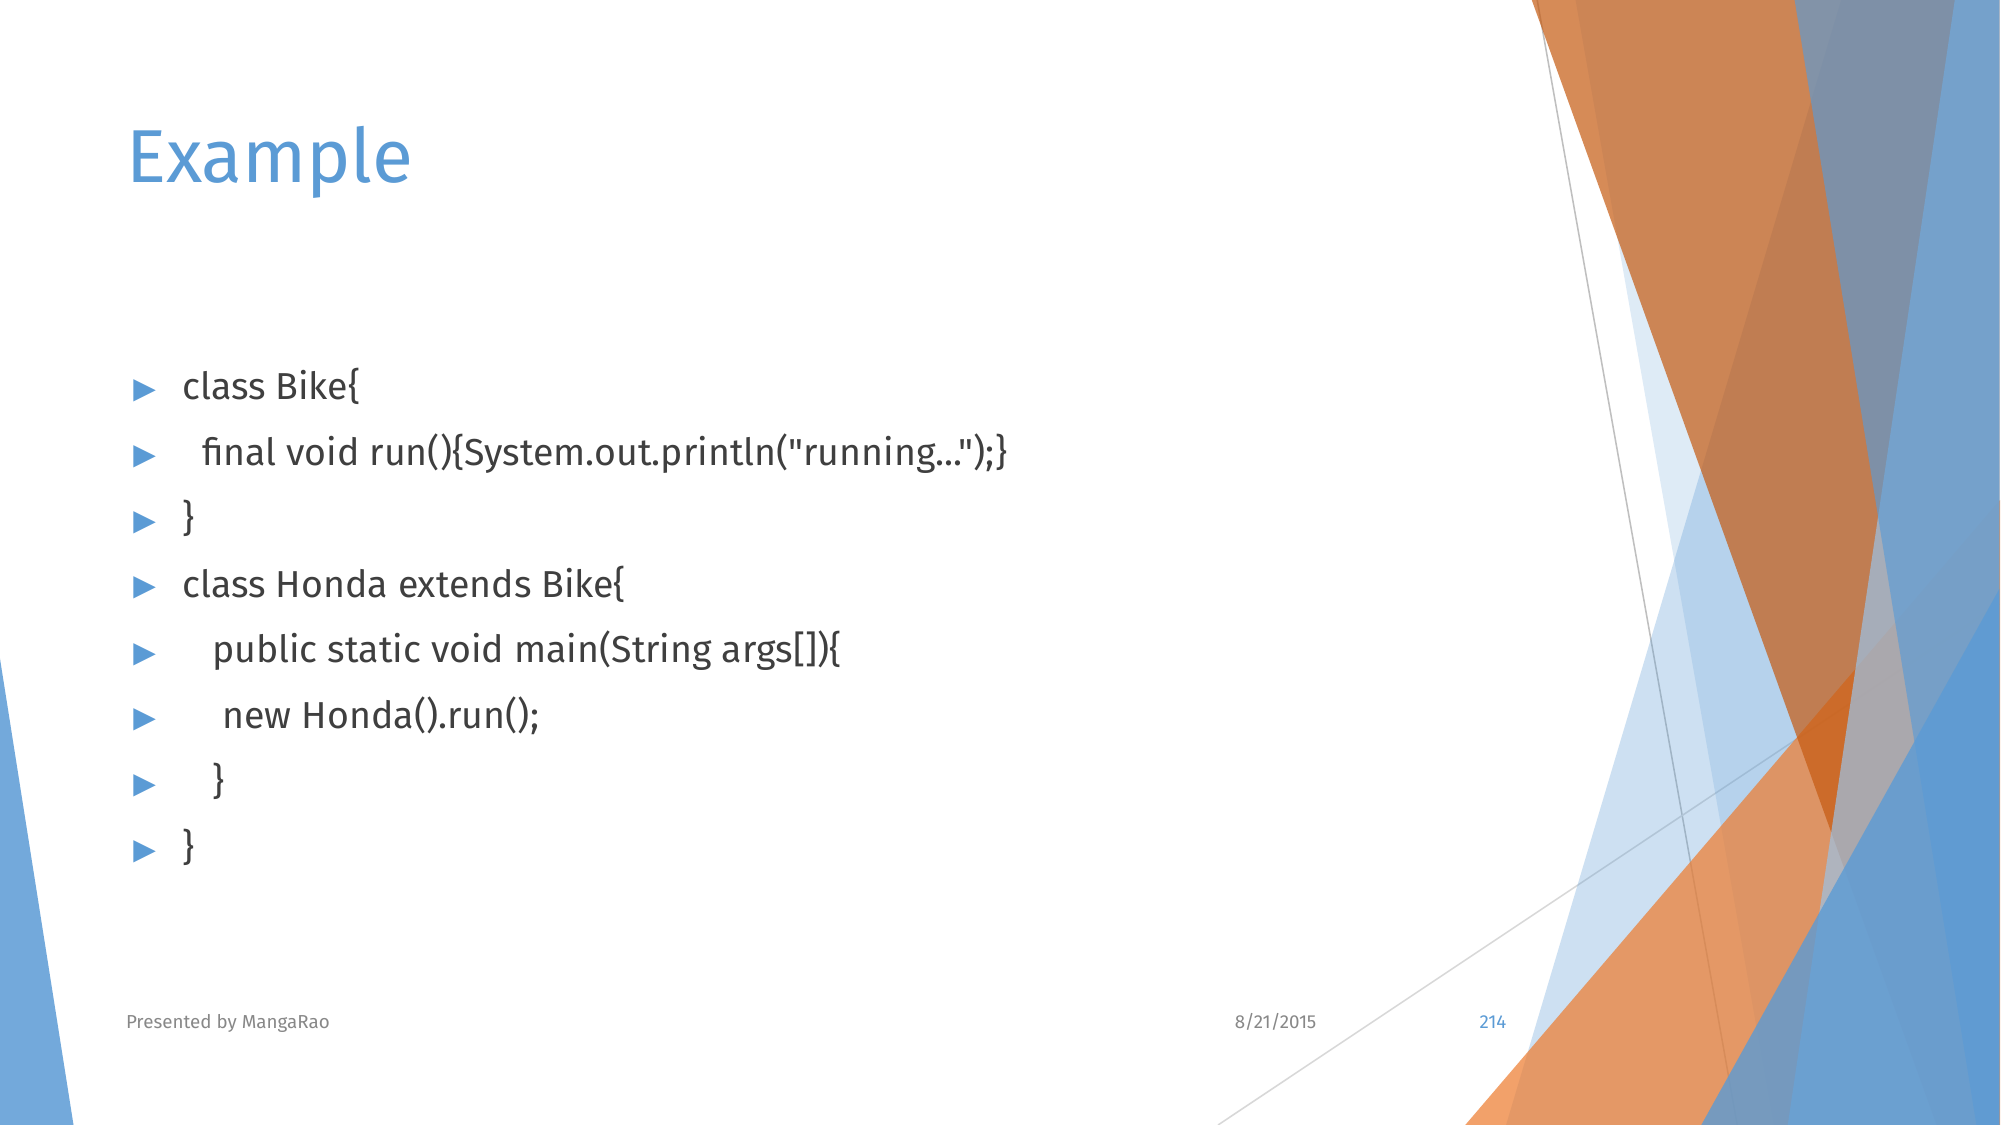

# Example
class Bike{
  final void run(){System.out.println("running...");}
}
class Honda extends Bike{
   public static void main(String args[]){
    new Honda().run();
   }
}

Presented by MangaRao
8/21/2015
214